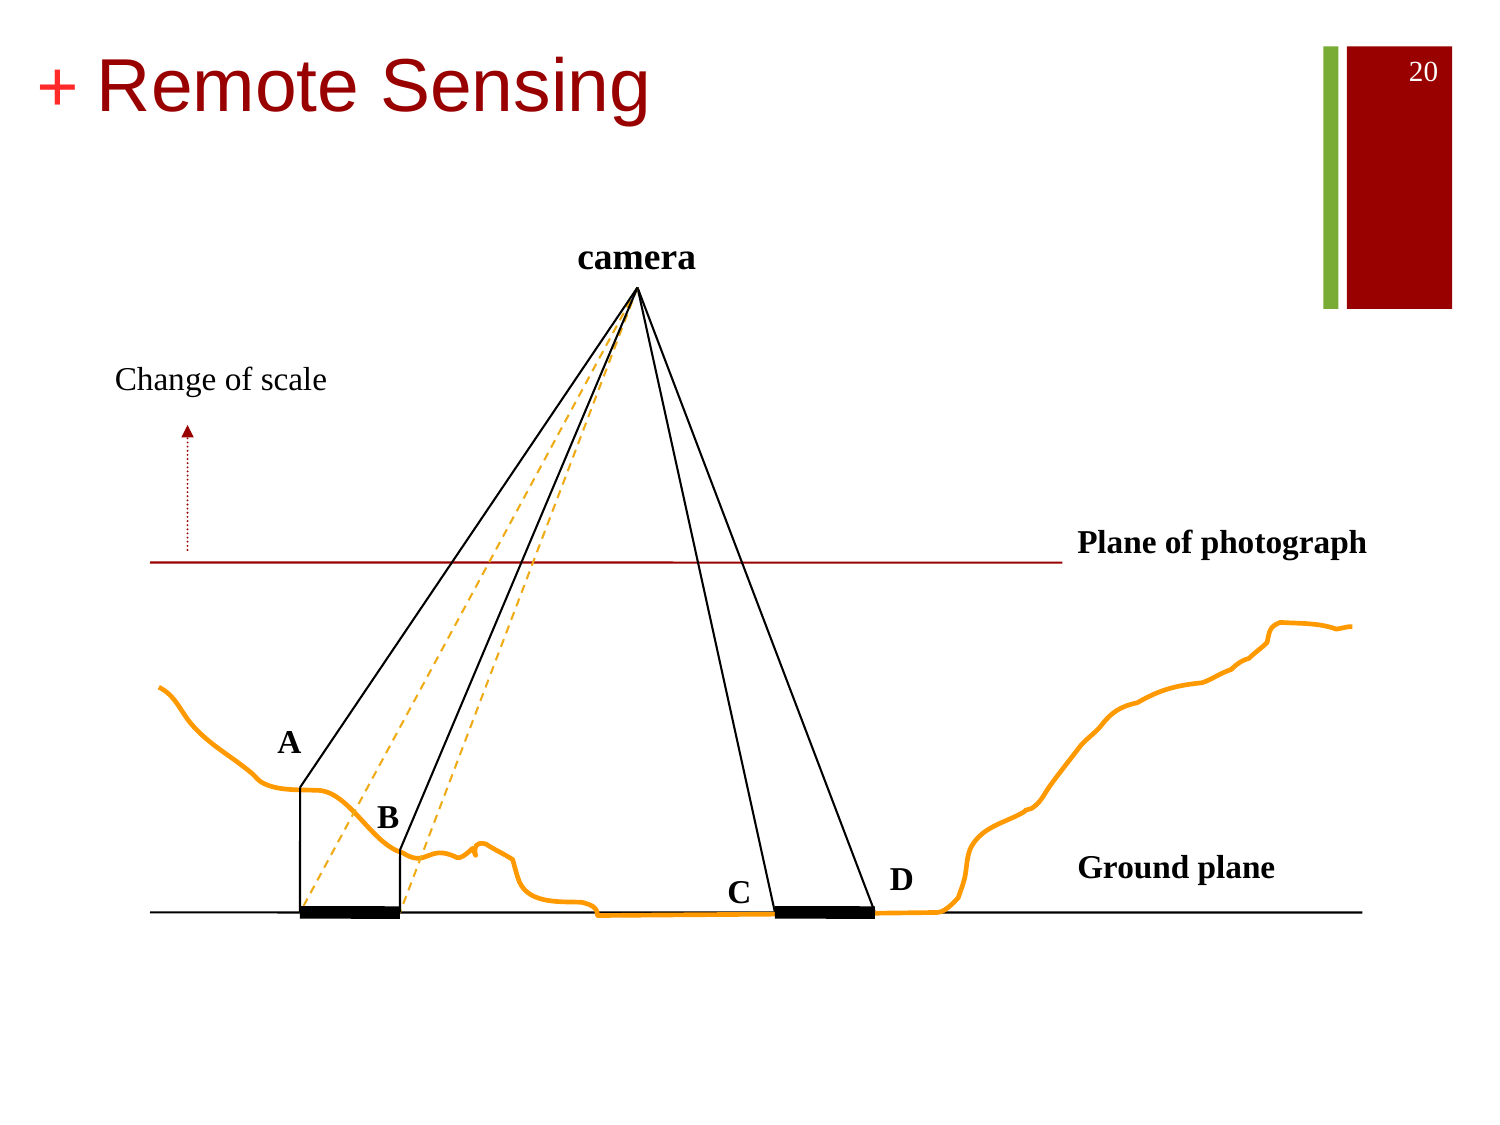

# Remote Sensing
20
camera

Change of scale

Plane of photograph

A

B
Ground plane

D
C